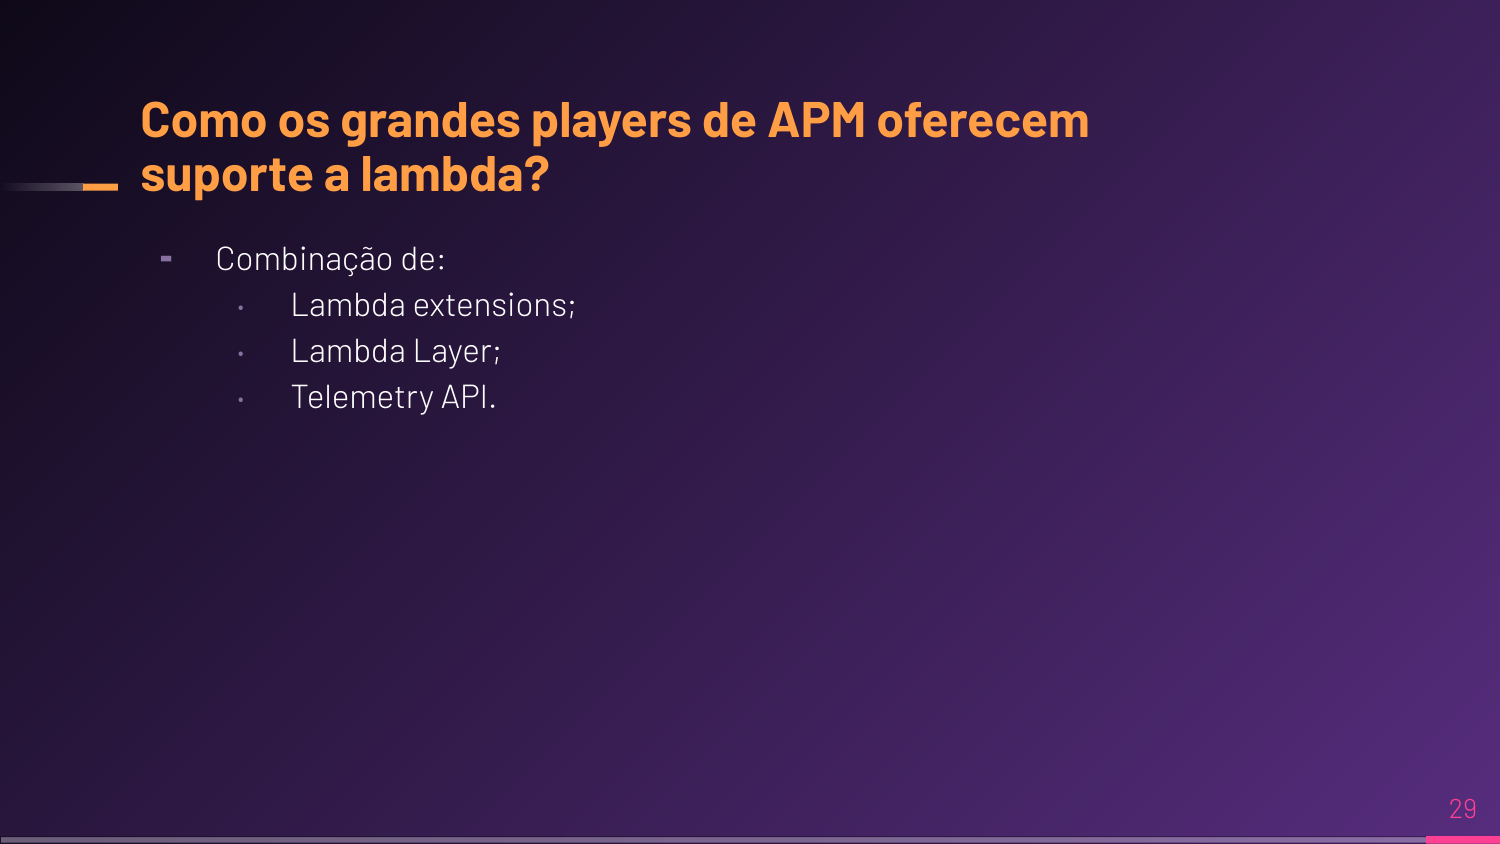

# Como os grandes players de APM oferecem suporte a lambda?
Combinação de:
Lambda extensions;
Lambda Layer;
Telemetry API.
29